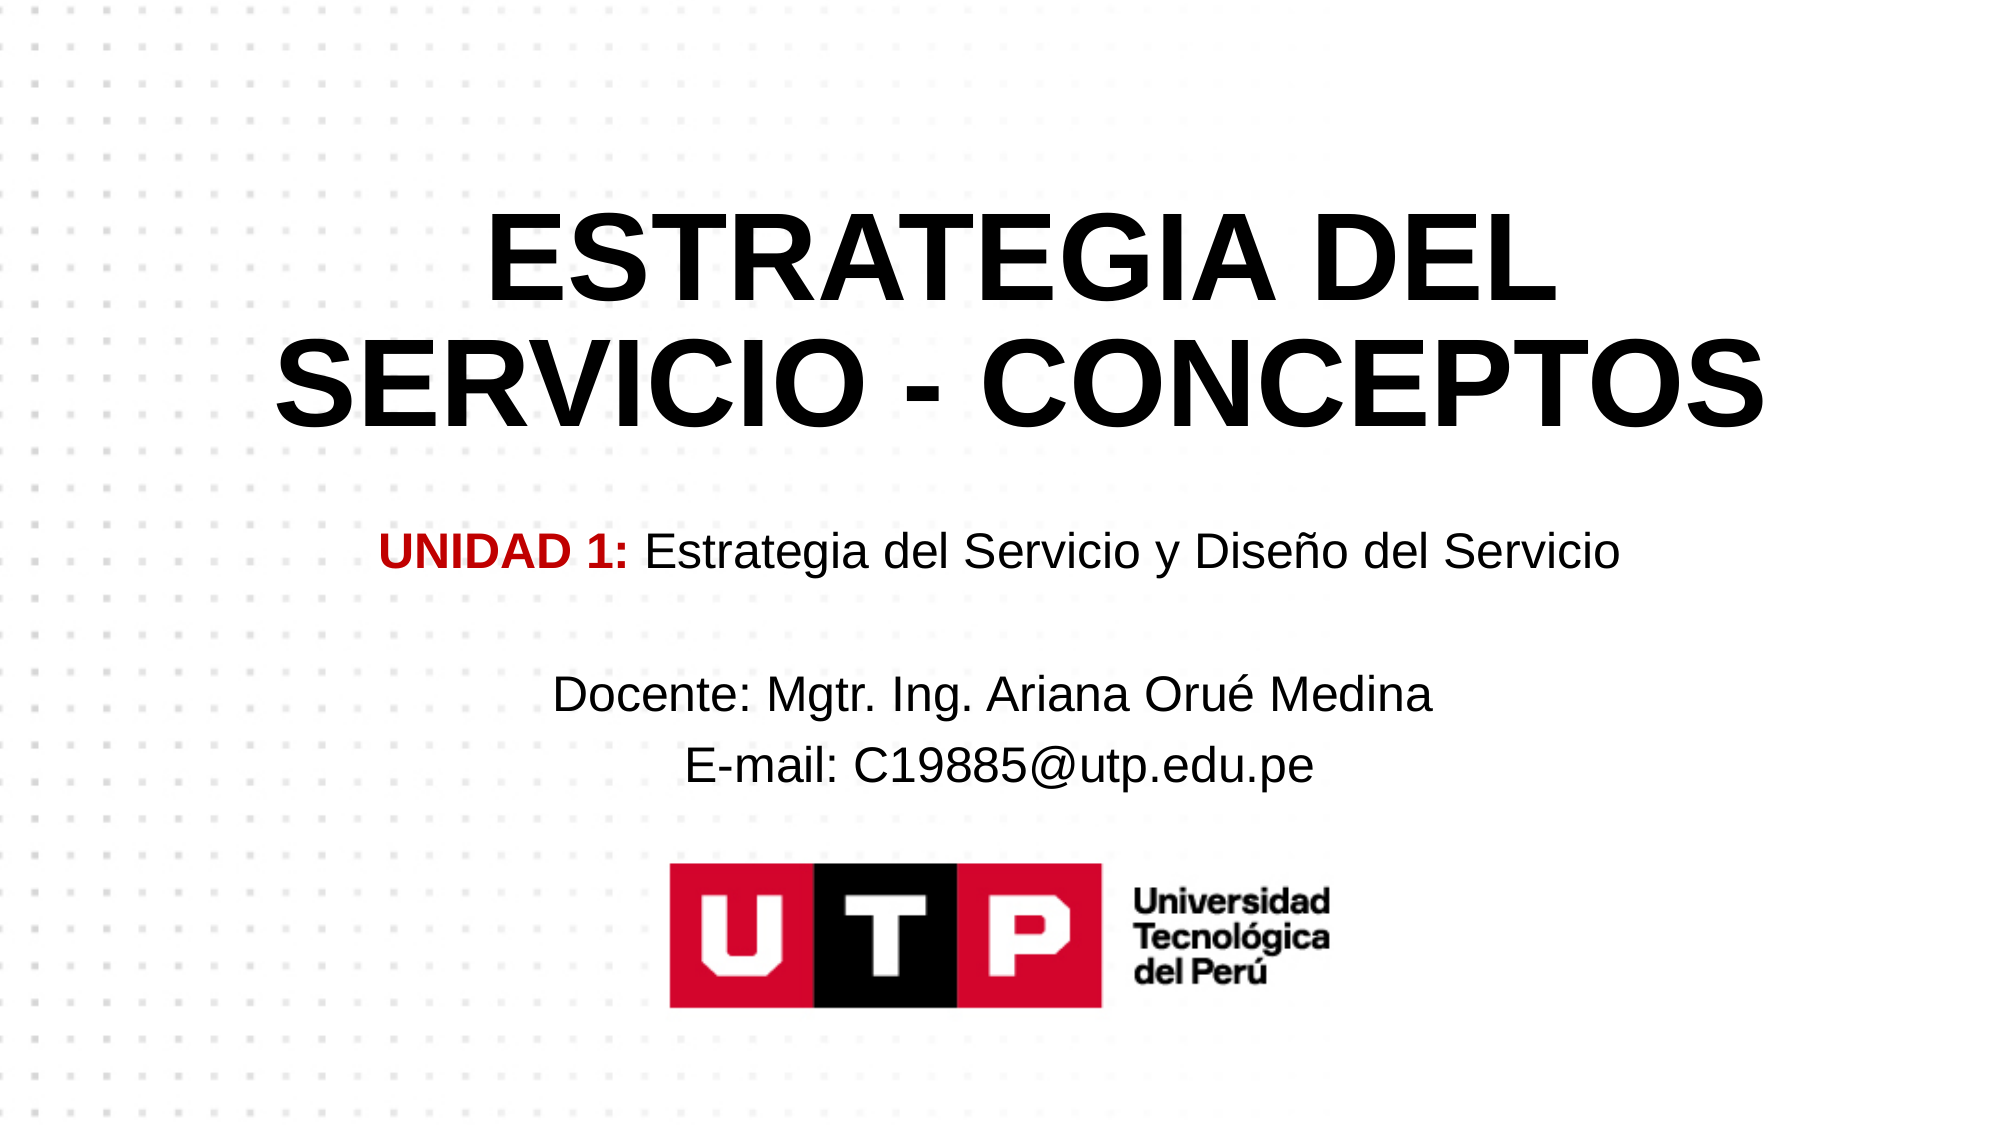

# ESTRATEGIA DEL SERVICIO - CONCEPTOS
UNIDAD 1: Estrategia del Servicio y Diseño del Servicio

Docente: Mgtr. Ing. Ariana Orué Medina
E-mail: C19885@utp.edu.pe